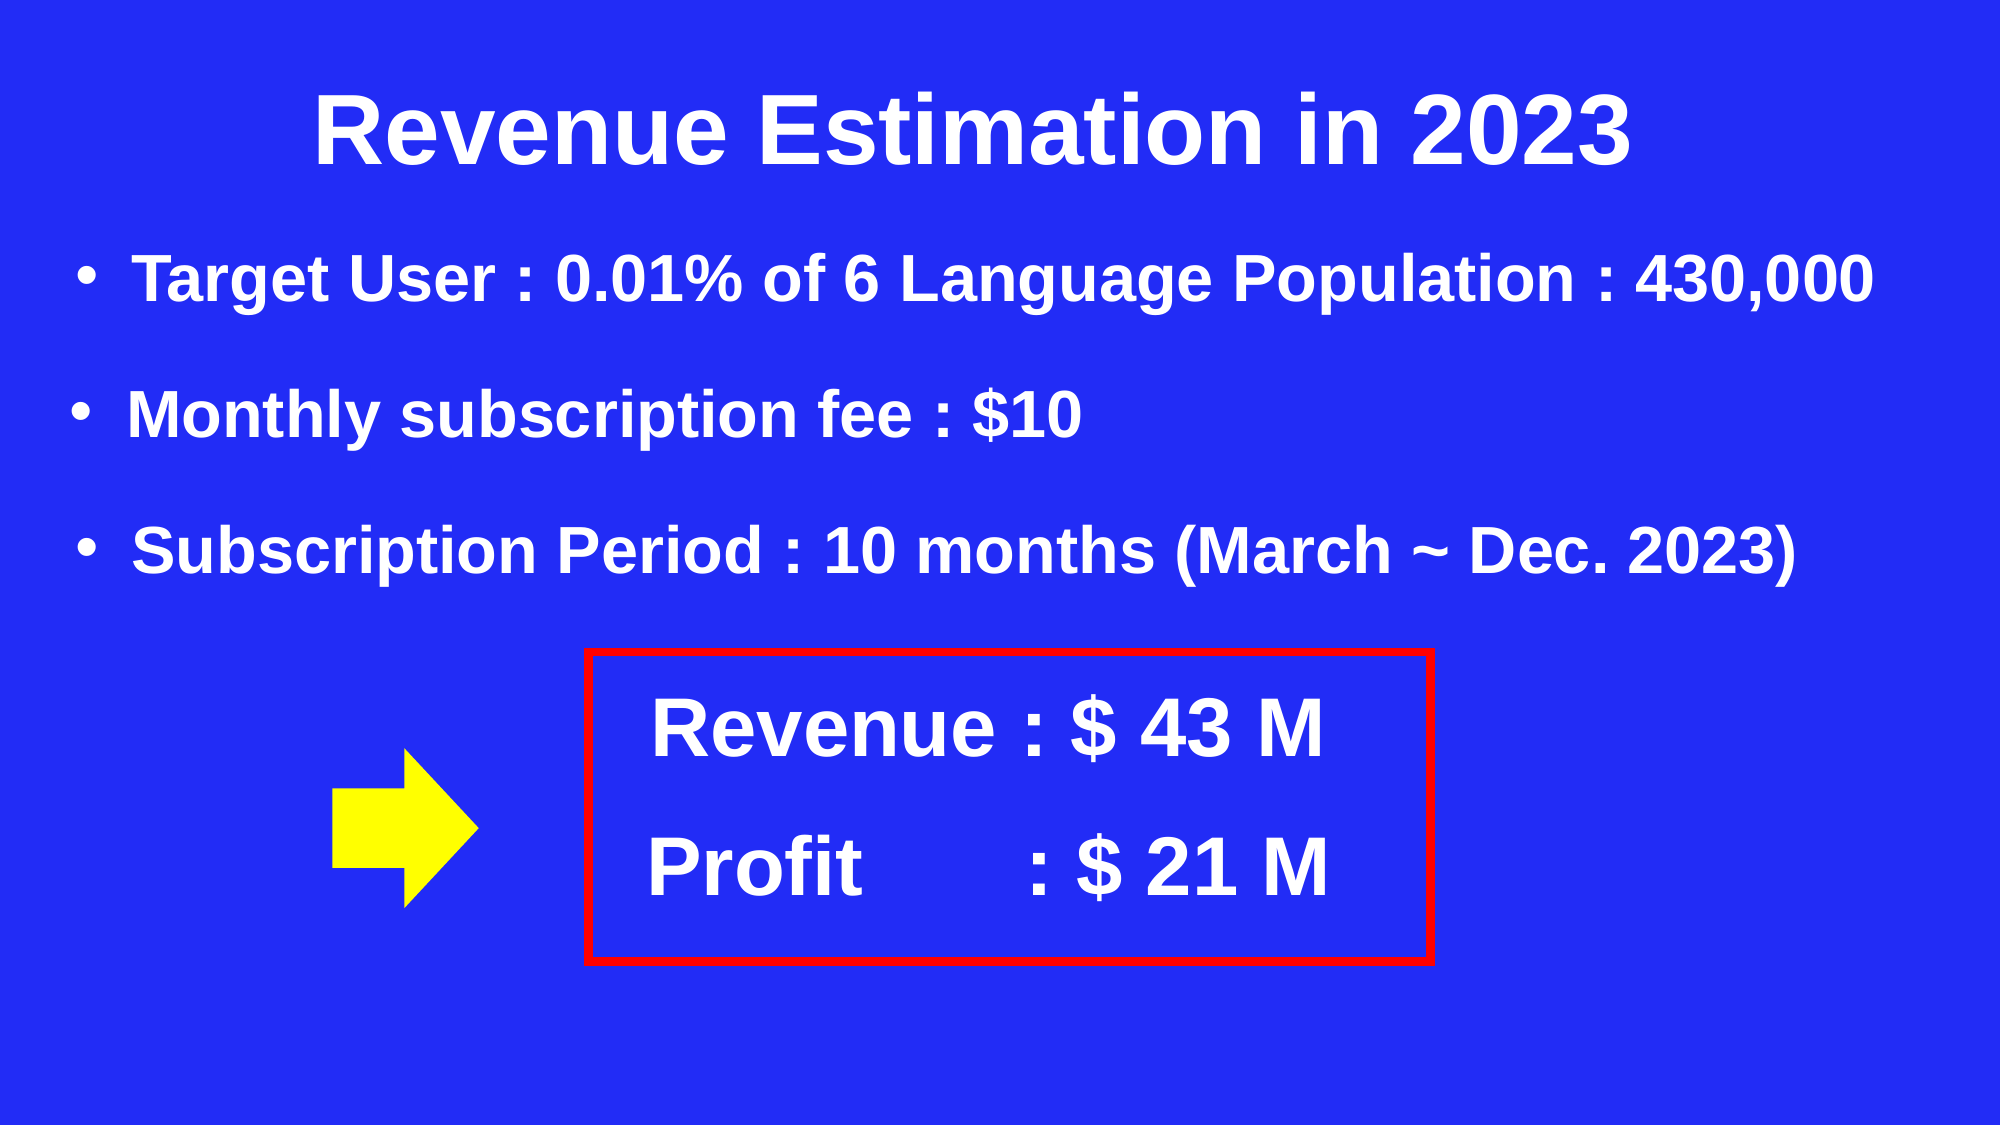

Revenue Estimation in 2023
Target User : 0.01% of 6 Language Population : 430,000
Monthly subscription fee : $10
Subscription Period : 10 months (March ~ Dec. 2023)

   Revenue : $ 43 M

  Profit       : $ 21 M